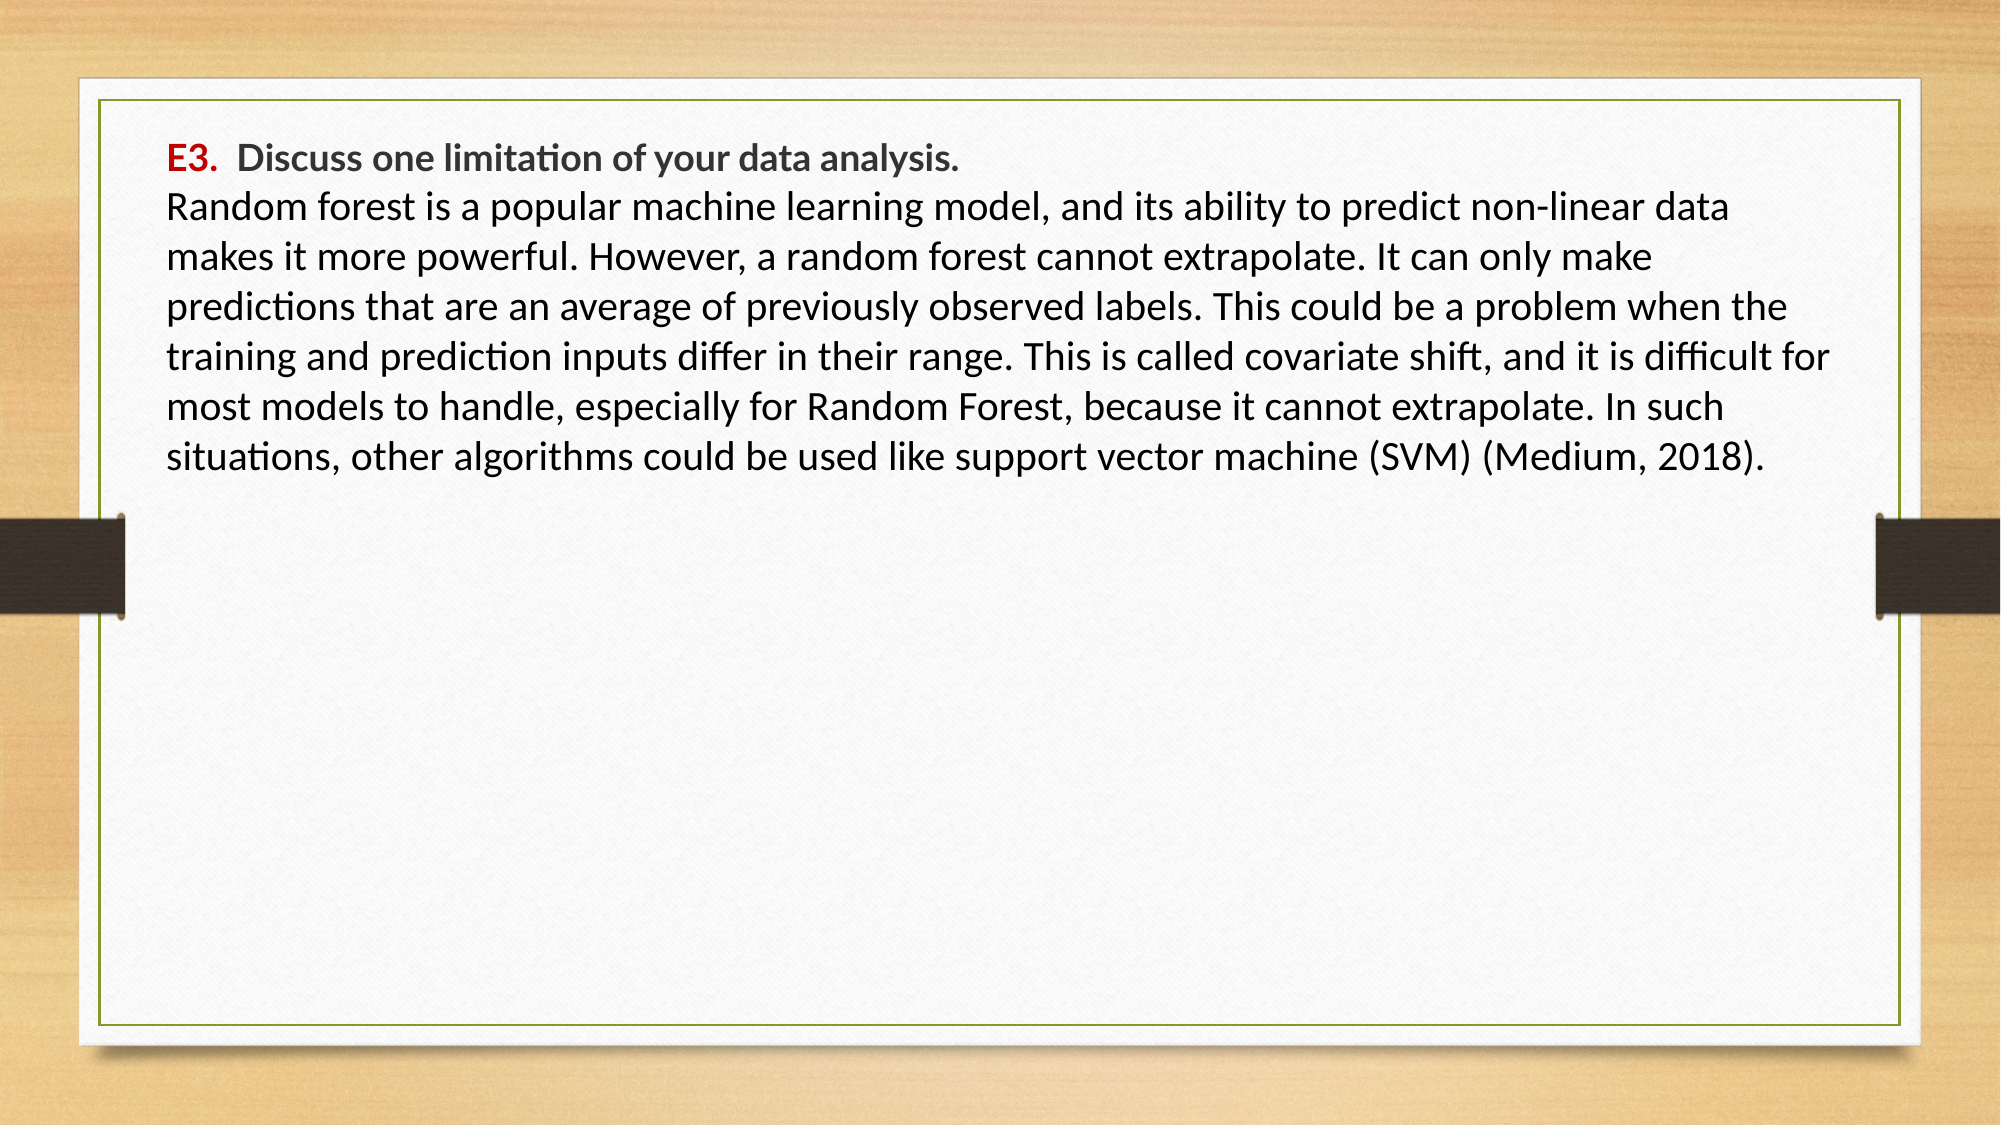

E3.  Discuss one limitation of your data analysis.
Random forest is a popular machine learning model, and its ability to predict non-linear data makes it more powerful. However, a random forest cannot extrapolate. It can only make predictions that are an average of previously observed labels. This could be a problem when the training and prediction inputs differ in their range. This is called covariate shift, and it is difficult for most models to handle, especially for Random Forest, because it cannot extrapolate. In such situations, other algorithms could be used like support vector machine (SVM) (Medium, 2018).